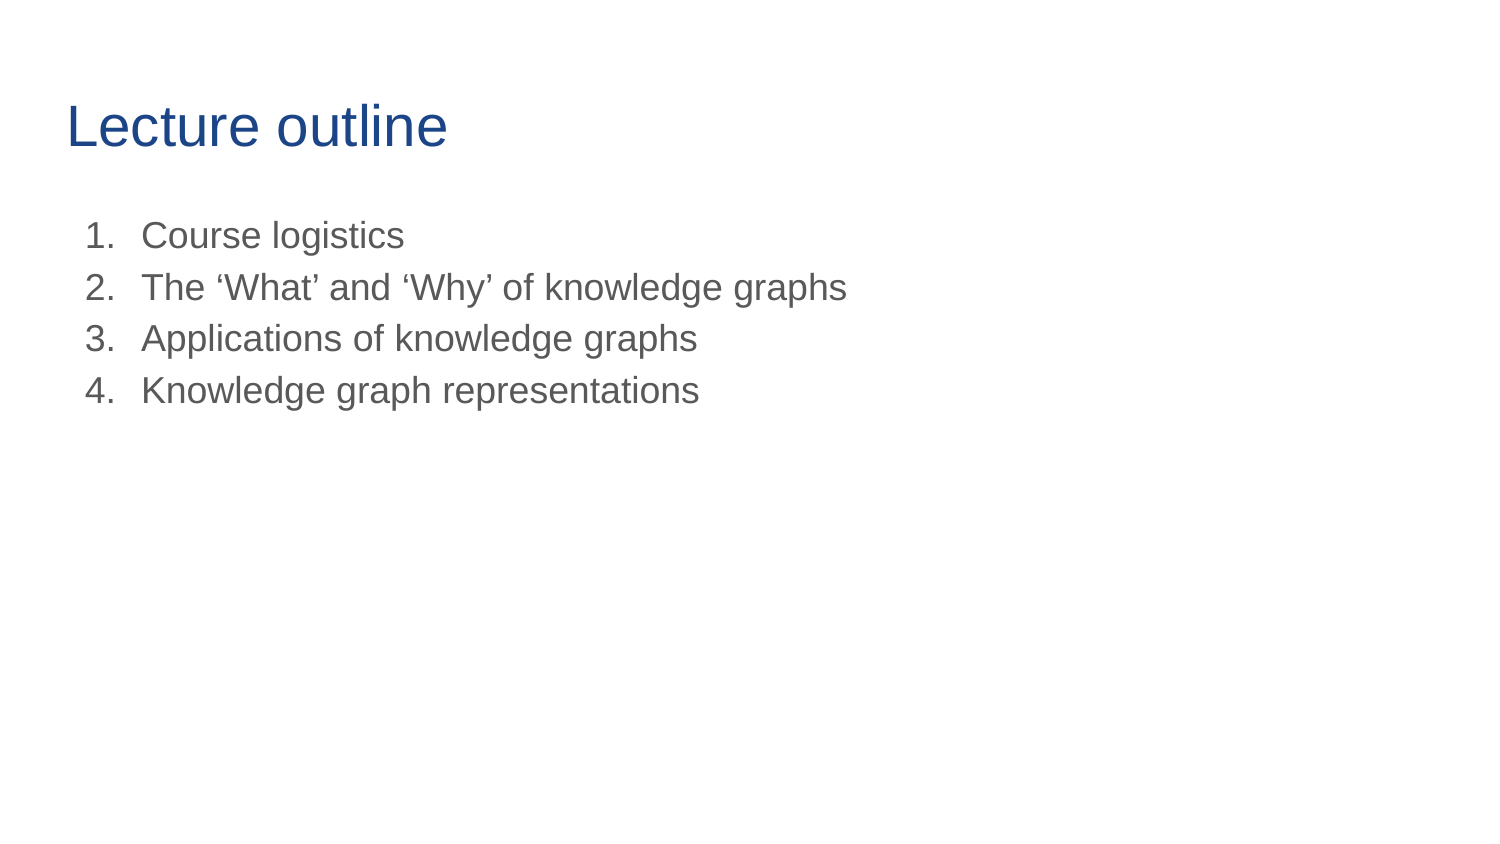

# Lecture outline
Course logistics
The ‘What’ and ‘Why’ of knowledge graphs
Applications of knowledge graphs
Knowledge graph representations